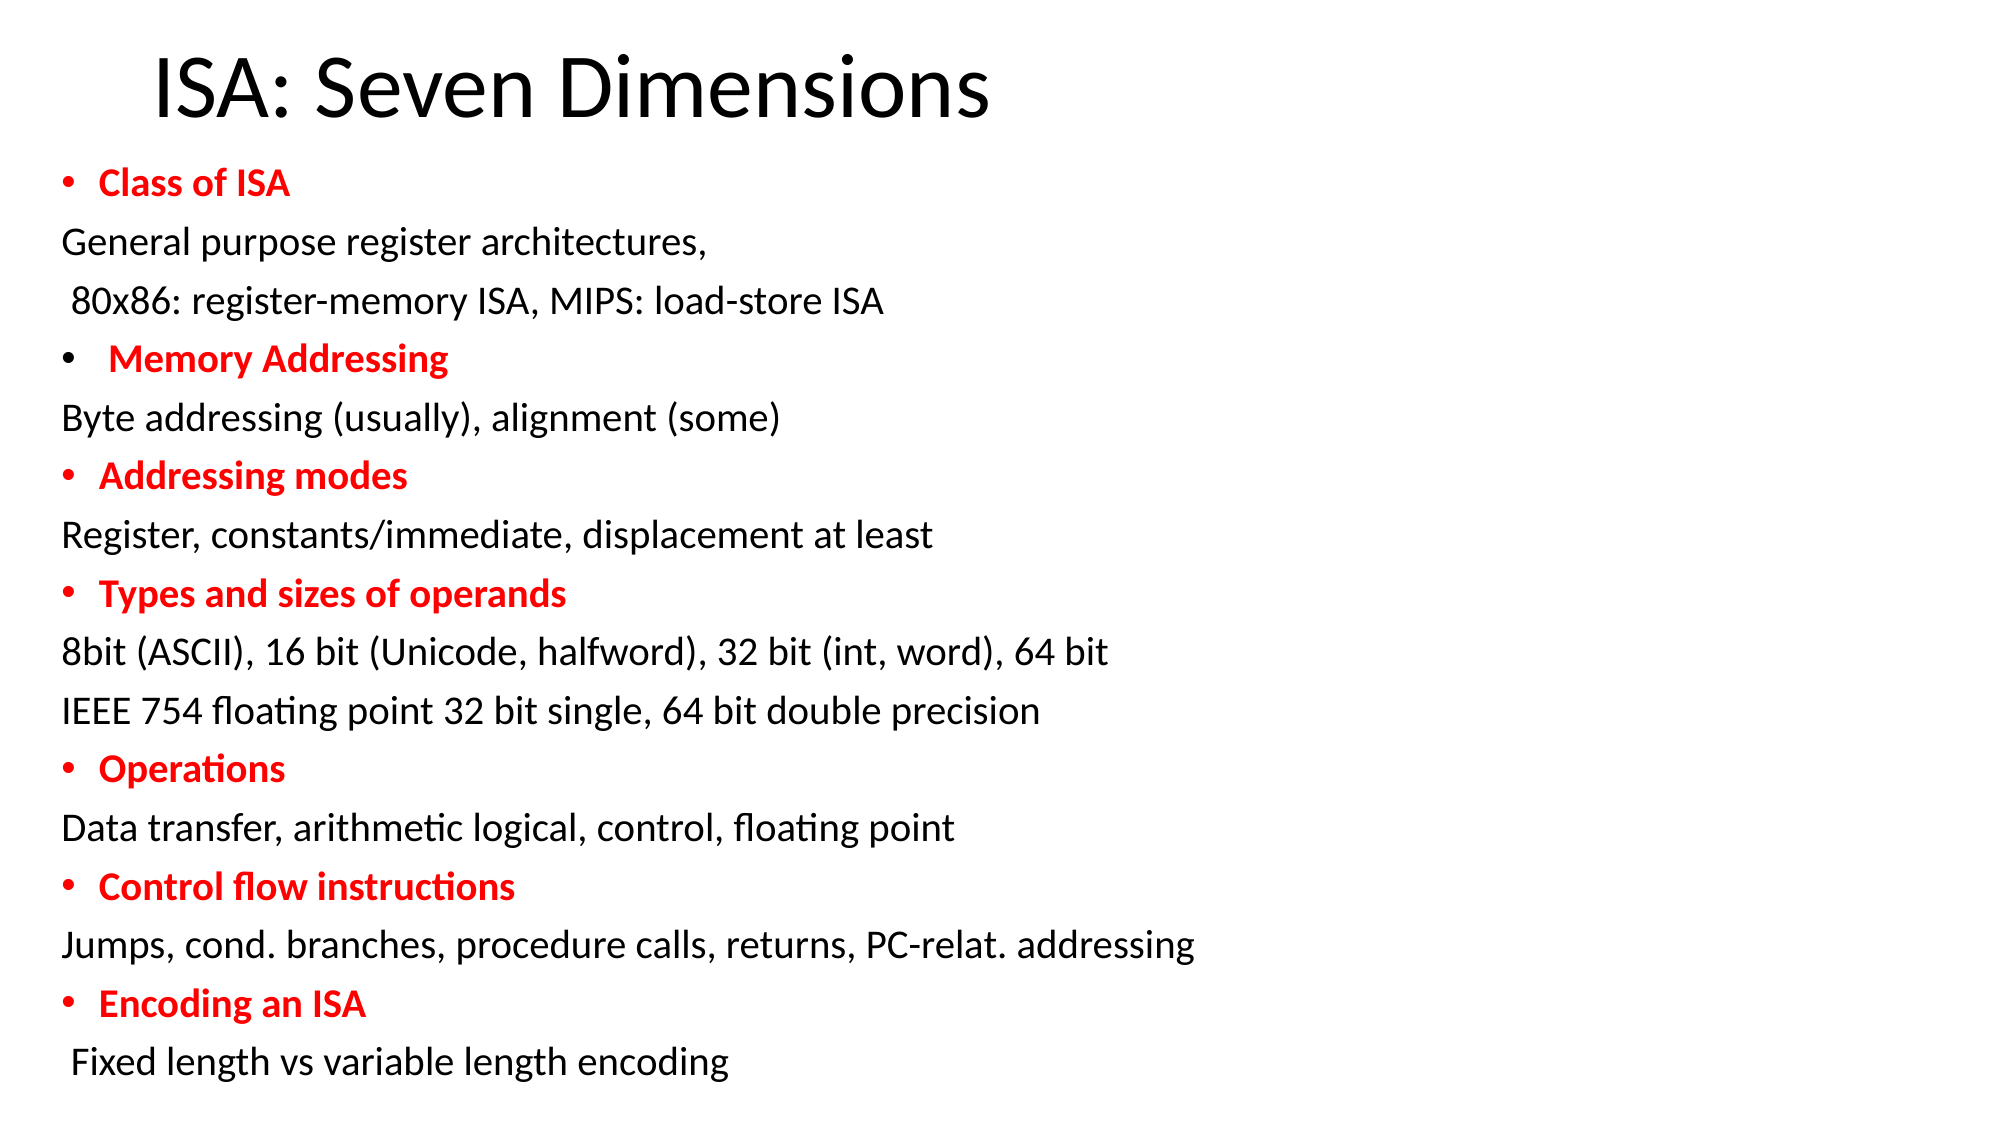

# ISA: Seven Dimensions
Class of ISA
General purpose register architectures,
 80x86: register-memory ISA, MIPS: load-store ISA
 Memory Addressing
Byte addressing (usually), alignment (some)
Addressing modes
Register, constants/immediate, displacement at least
Types and sizes of operands
8bit (ASCII), 16 bit (Unicode, halfword), 32 bit (int, word), 64 bit
IEEE 754 floating point 32 bit single, 64 bit double precision
Operations
Data transfer, arithmetic logical, control, floating point
Control flow instructions
Jumps, cond. branches, procedure calls, returns, PC-relat. addressing
Encoding an ISA
 Fixed length vs variable length encoding